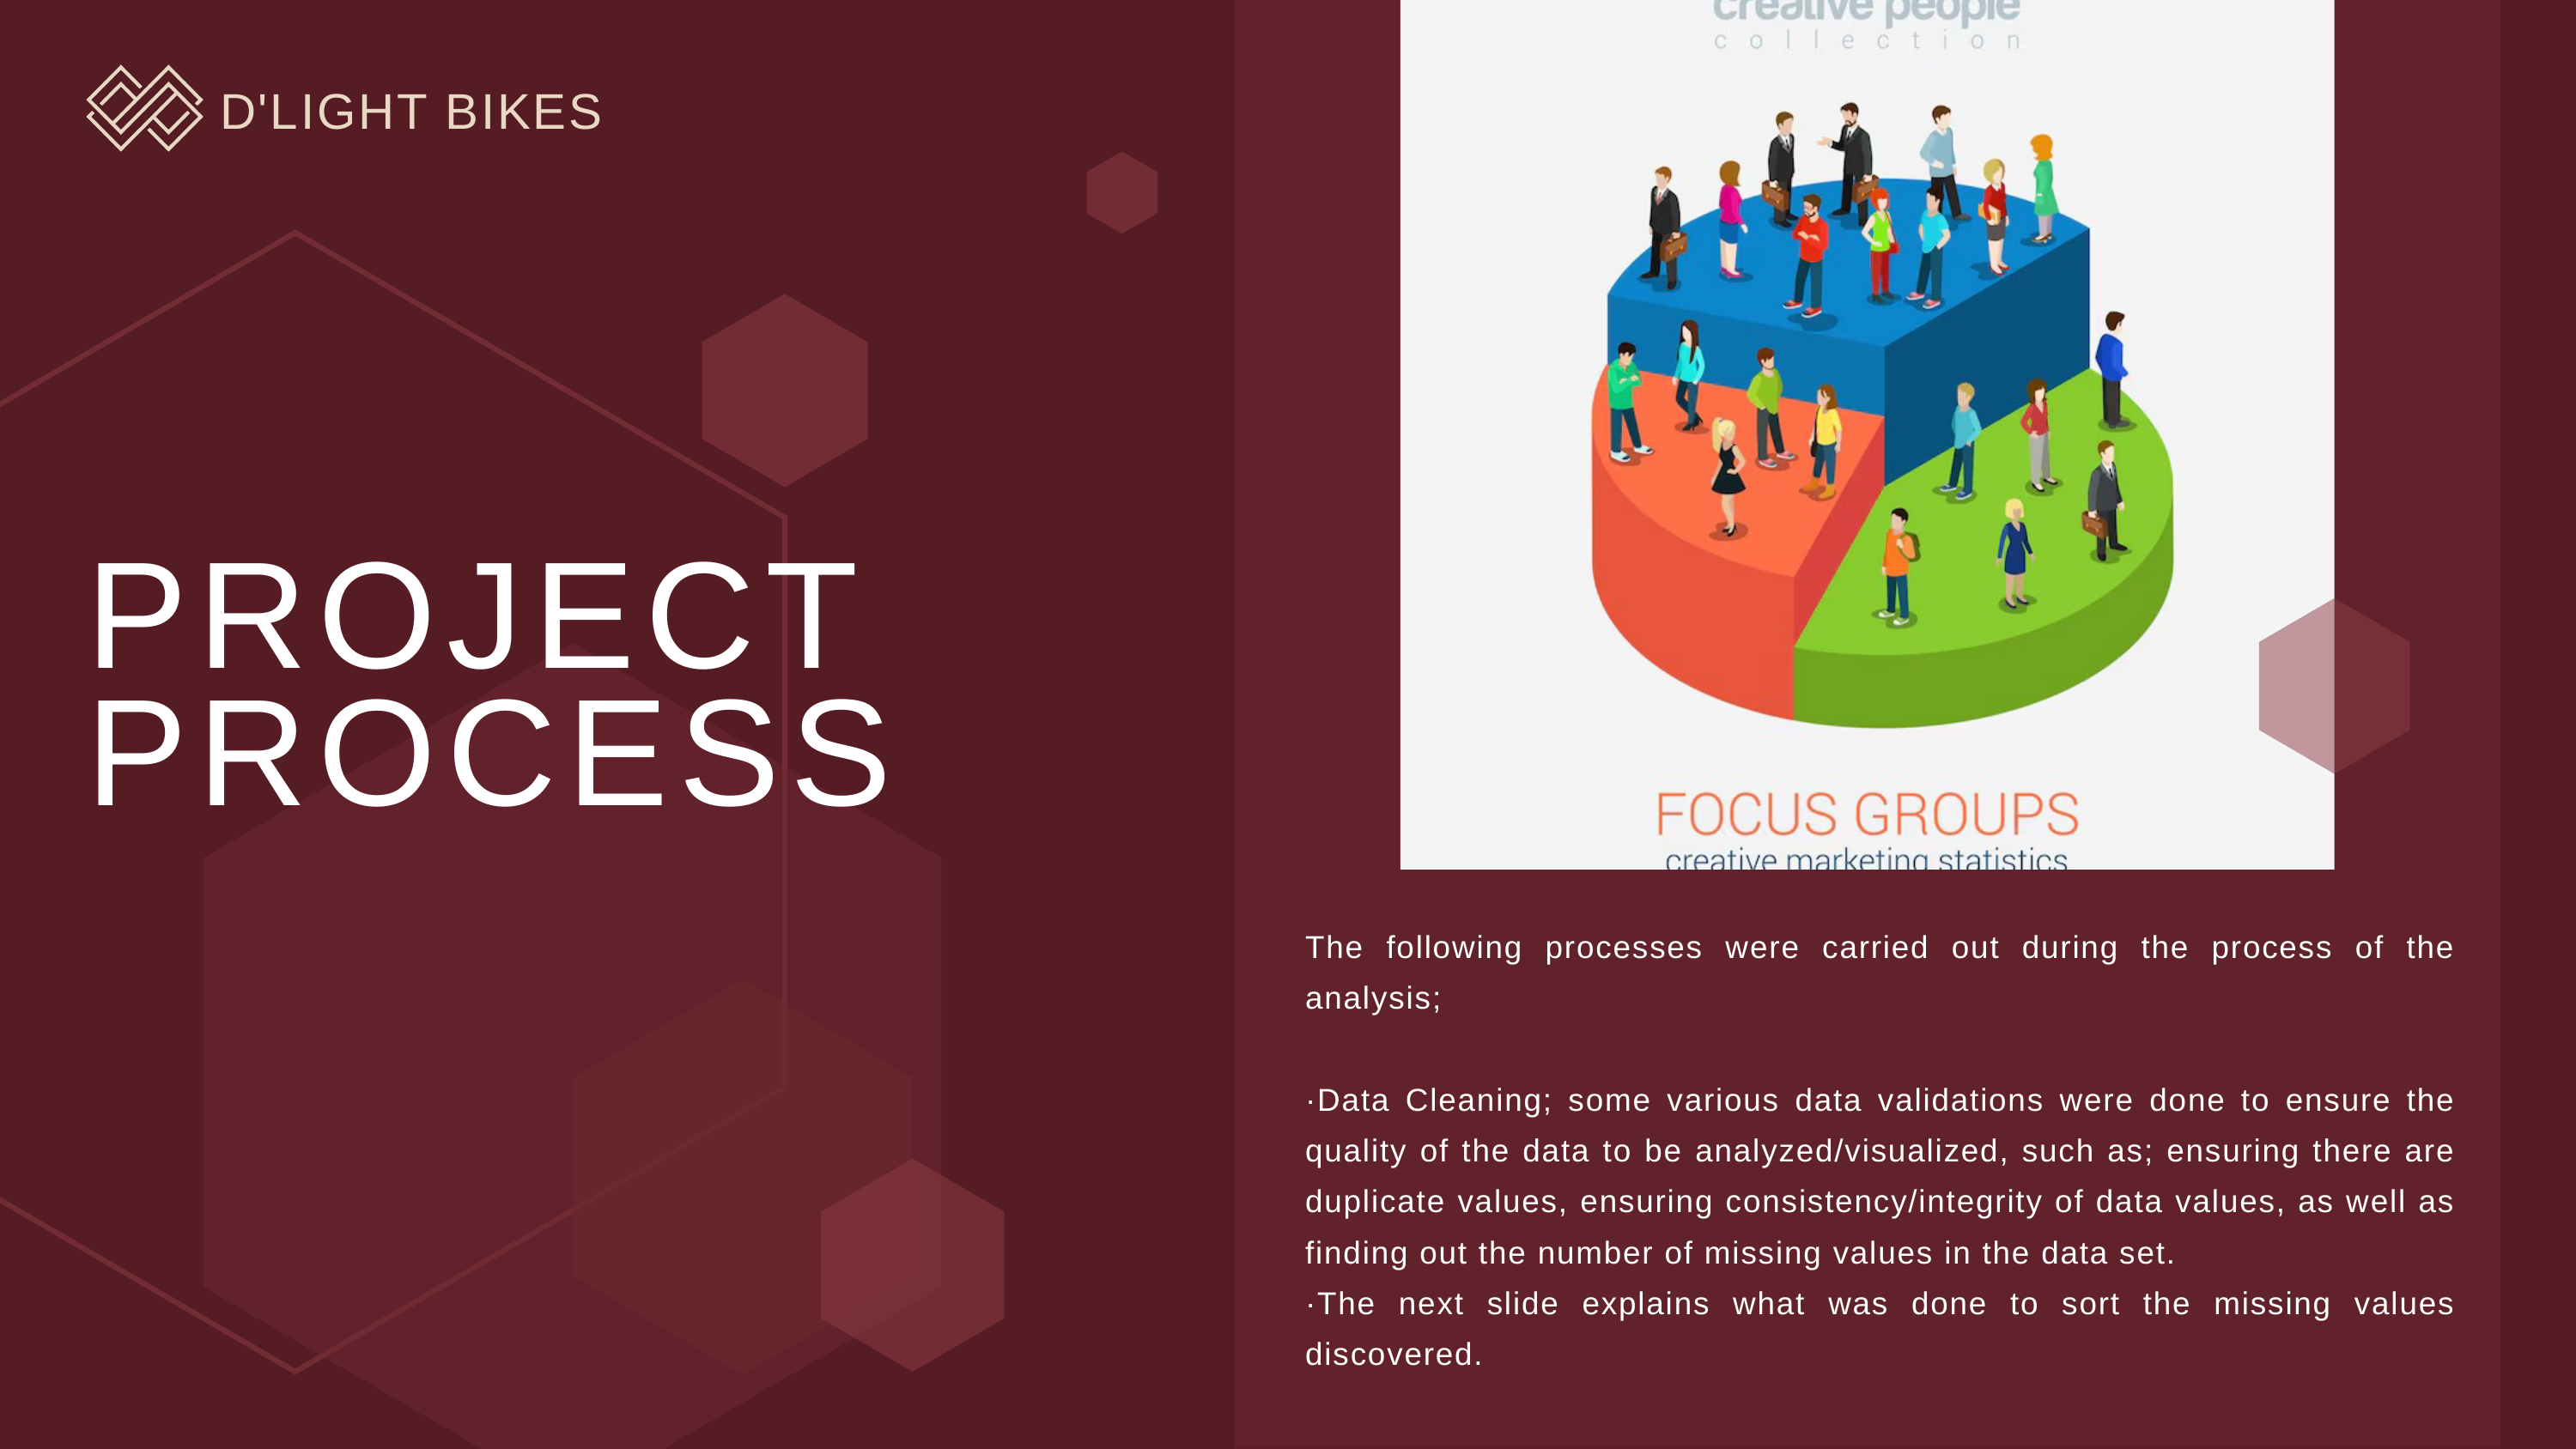

D'LIGHT BIKES

PROJECT PROCESS

The following processes were carried out during the process of the analysis;

·Data Cleaning; some various data validations were done to ensure the quality of the data to be analyzed/visualized, such as; ensuring there are duplicate values, ensuring consistency/integrity of data values, as well as finding out the number of missing values in the data set.
·The next slide explains what was done to sort the missing values discovered.